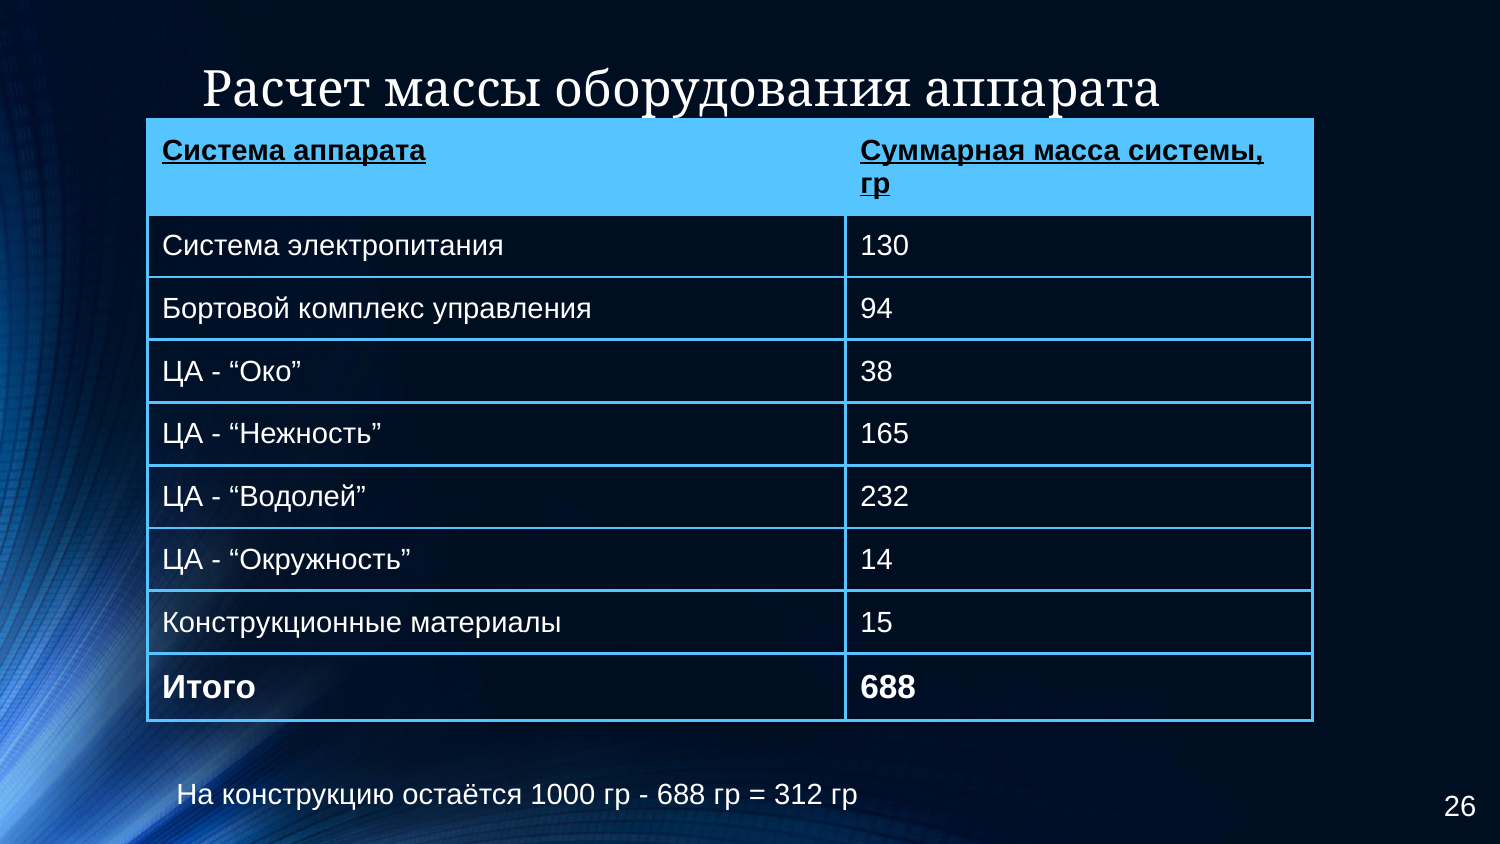

# Расчет массы оборудования аппарата
| Система аппарата | Суммарная масса системы, гр |
| --- | --- |
| Система электропитания | 130 |
| Бортовой комплекс управления | 94 |
| ЦА - “Око” | 38 |
| ЦА - “Нежность” | 165 |
| ЦА - “Водолей” | 232 |
| ЦА - “Окружность” | 14 |
| Конструкционные материалы | 15 |
| Итого | 688 |
На конструкцию остаётся 1000 гр - 688 гр = 312 гр
26